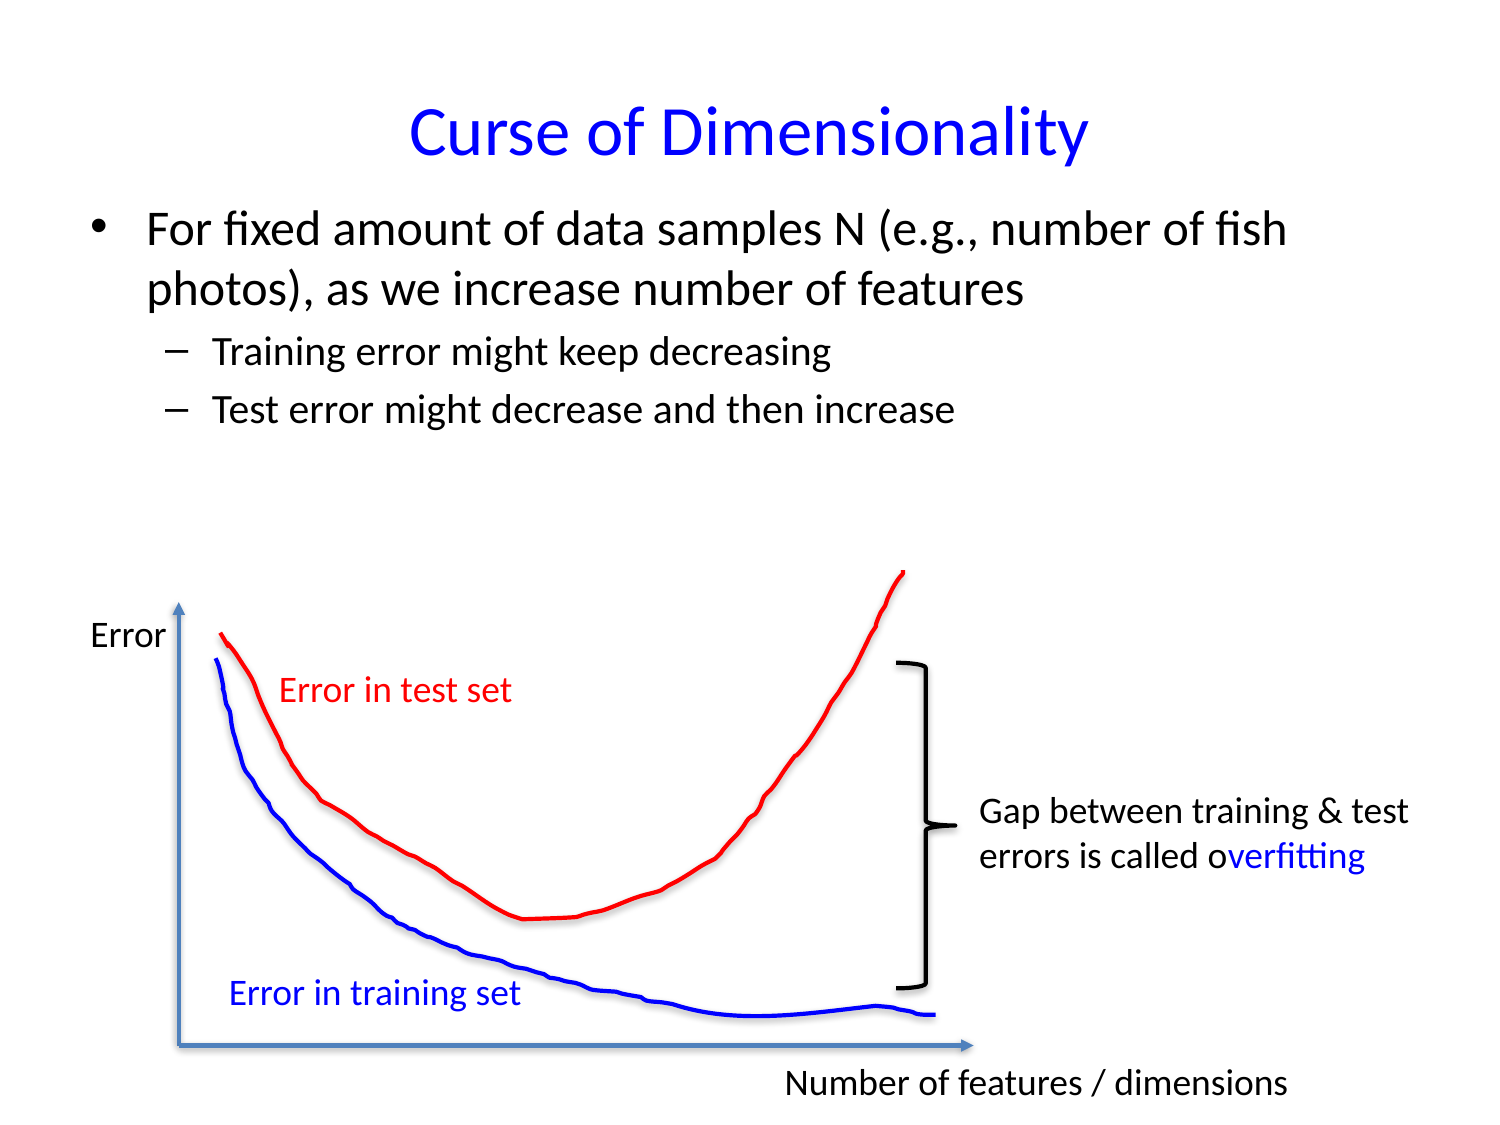

# Curse of Dimensionality
For fixed amount of data samples N (e.g., number of fish photos), as we increase number of features
Training error might keep decreasing
Test error might decrease and then increase

Error
Error in test set

Gap between training & test errors is called overfitting
Error in training set
Number of features / dimensions